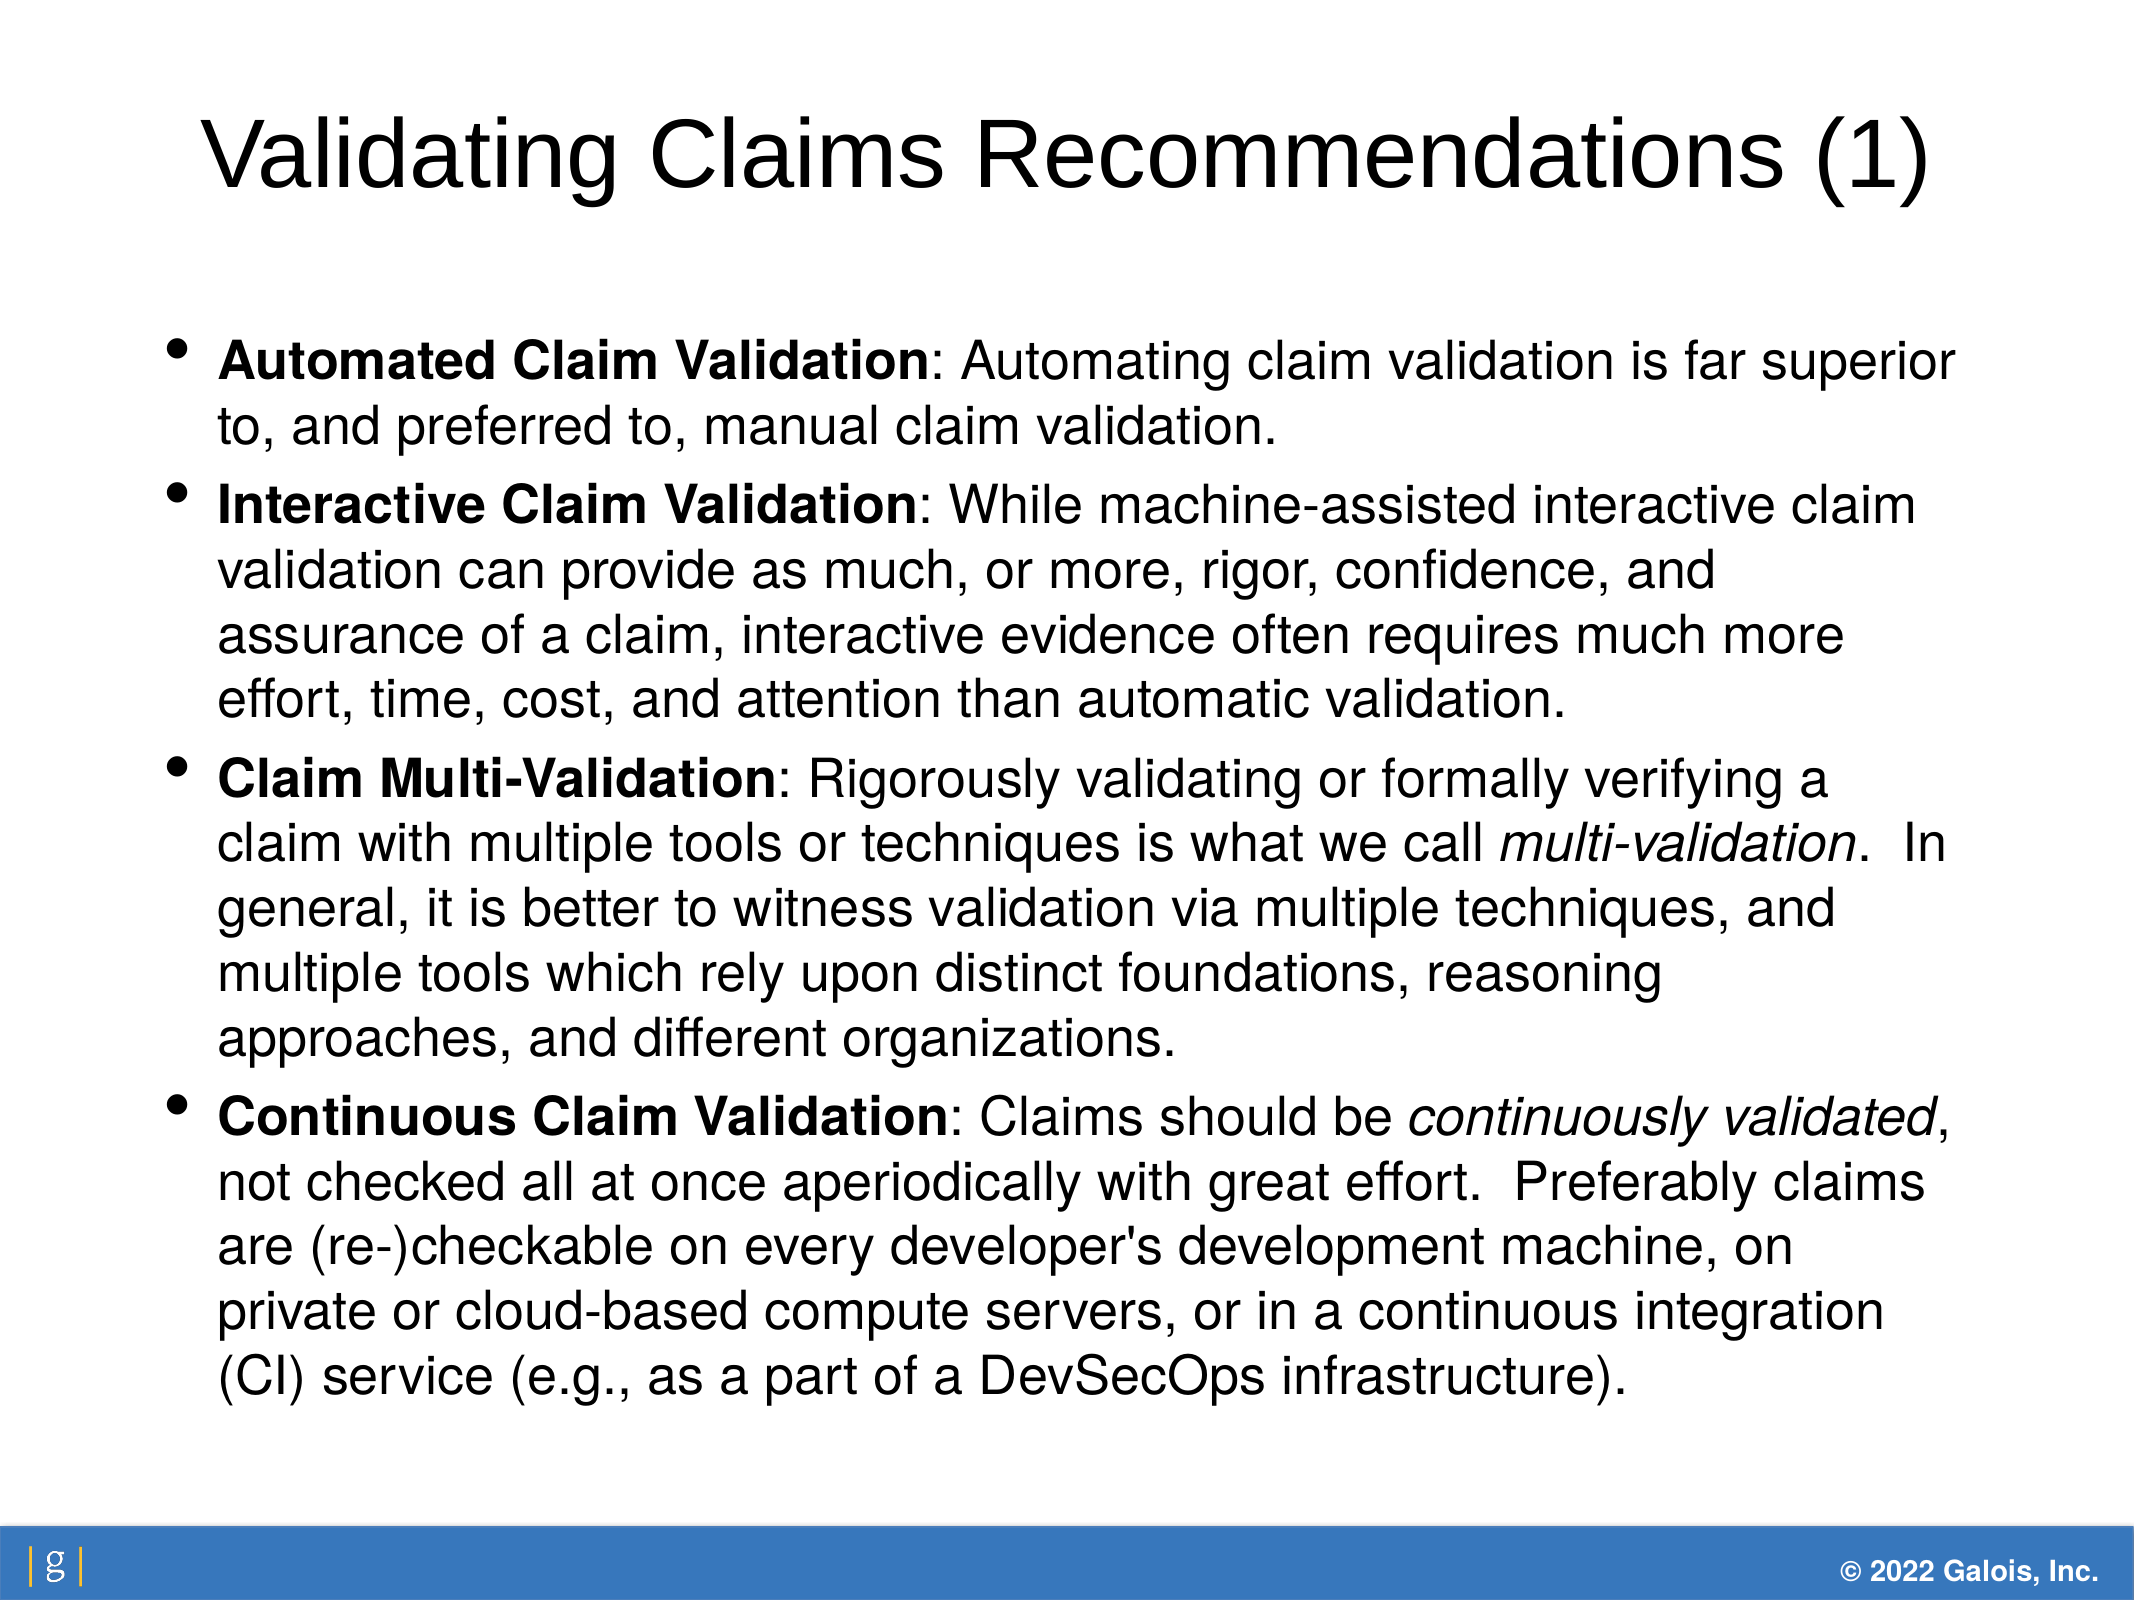

Validating Claims Recommendations (1)
Automated Claim Validation: Automating claim validation is far superior to, and preferred to, manual claim validation.
Interactive Claim Validation: While machine-assisted interactive claim validation can provide as much, or more, rigor, confidence, and assurance of a claim, interactive evidence often requires much more effort, time, cost, and attention than automatic validation.
Claim Multi-Validation: Rigorously validating or formally verifying a claim with multiple tools or techniques is what we call multi-validation.  In general, it is better to witness validation via multiple techniques, and multiple tools which rely upon distinct foundations, reasoning approaches, and different organizations.
Continuous Claim Validation: Claims should be continuously validated, not checked all at once aperiodically with great effort.  Preferably claims are (re-)checkable on every developer's development machine, on private or cloud-based compute servers, or in a continuous integration (CI) service (e.g., as a part of a DevSecOps infrastructure).
41